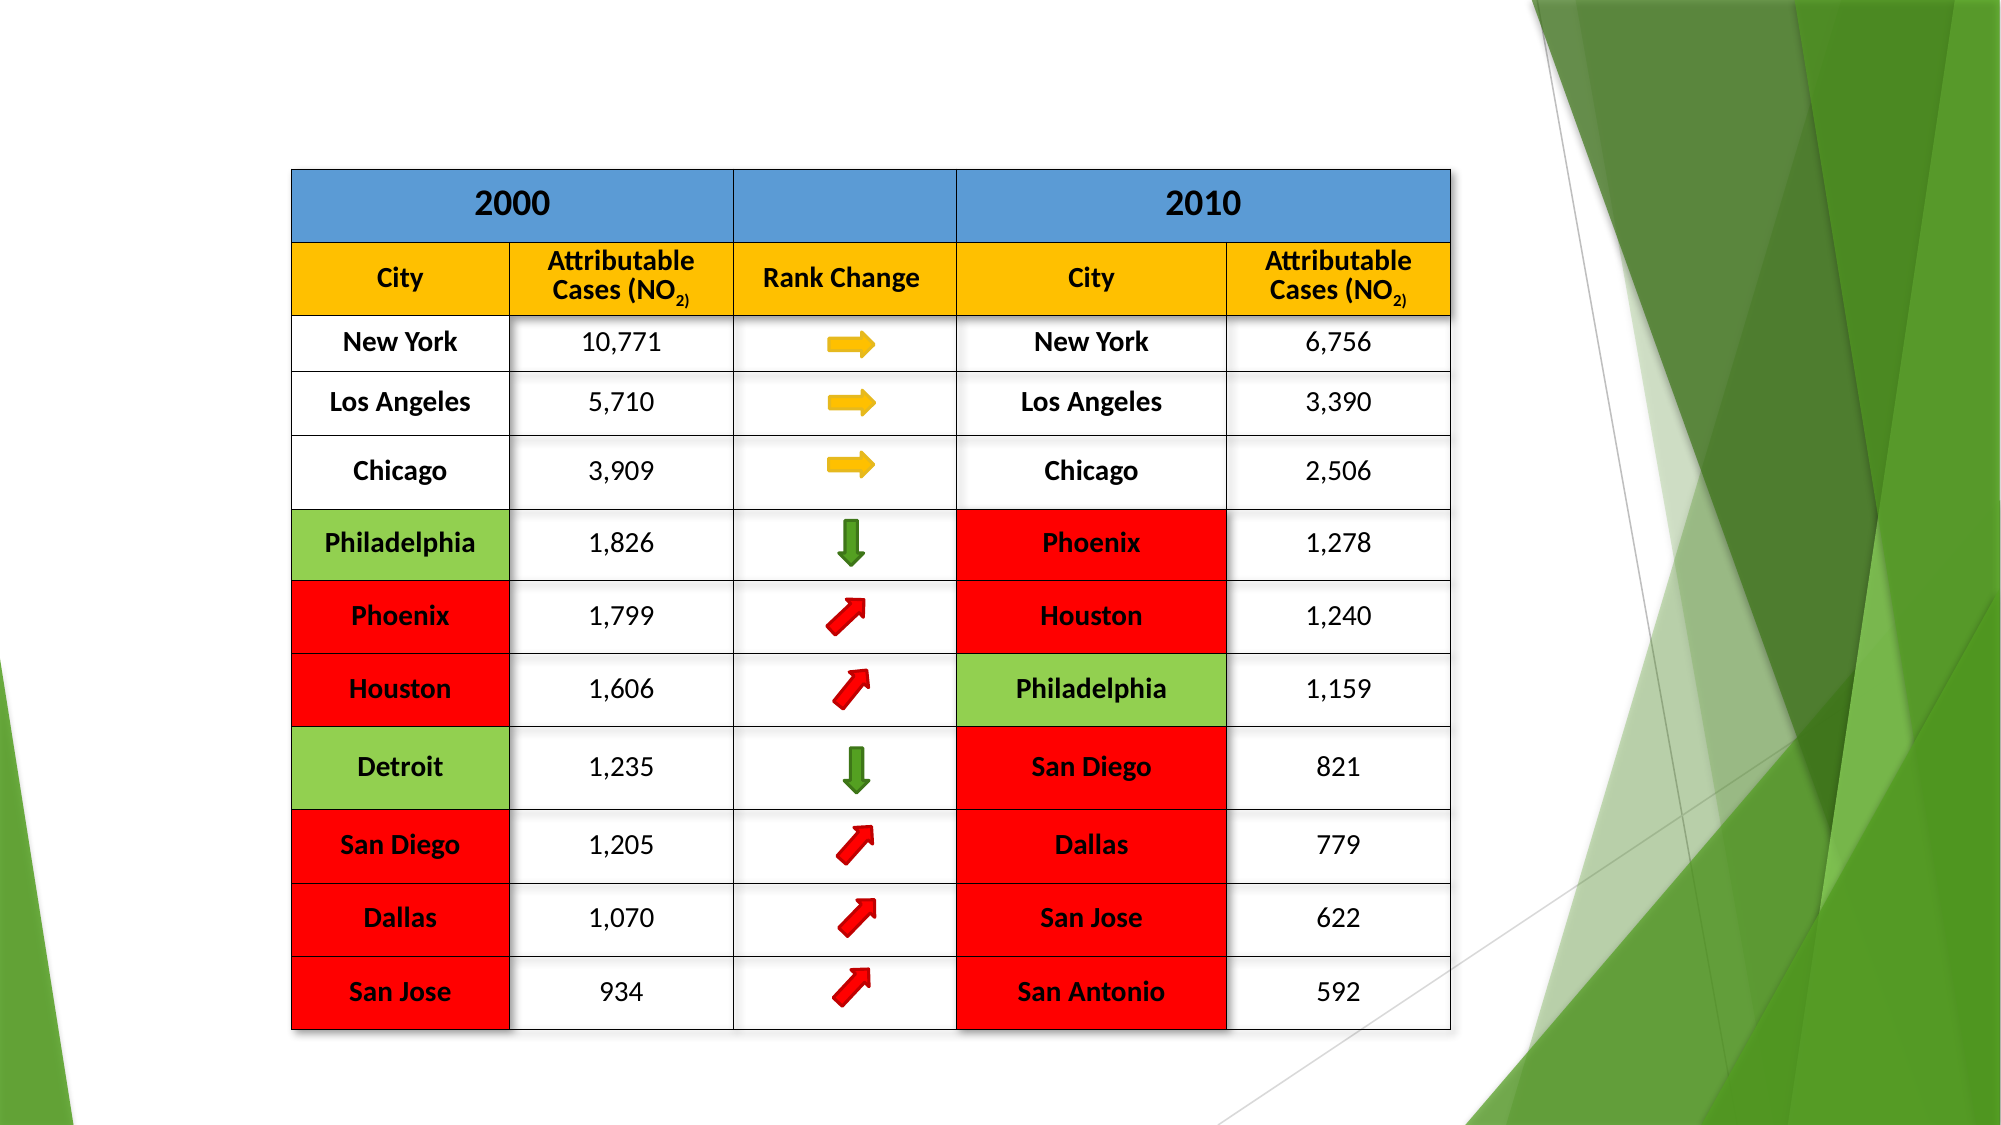

| 2000 |  |  | 2010 |  |
| --- | --- | --- | --- | --- |
| City | Attributable Cases (NO2) | Rank Change | City | Attributable Cases (NO2) |
| New York | 10,771 |  | New York | 6,756 |
| Los Angeles | 5,710 |  | Los Angeles | 3,390 |
| Chicago | 3,909 |  | Chicago | 2,506 |
| Philadelphia | 1,826 |  | Phoenix | 1,278 |
| Phoenix | 1,799 |  | Houston | 1,240 |
| Houston | 1,606 |  | Philadelphia | 1,159 |
| Detroit | 1,235 |  | San Diego | 821 |
| San Diego | 1,205 |  | Dallas | 779 |
| Dallas | 1,070 |  | San Jose | 622 |
| San Jose | 934 |  | San Antonio | 592 |